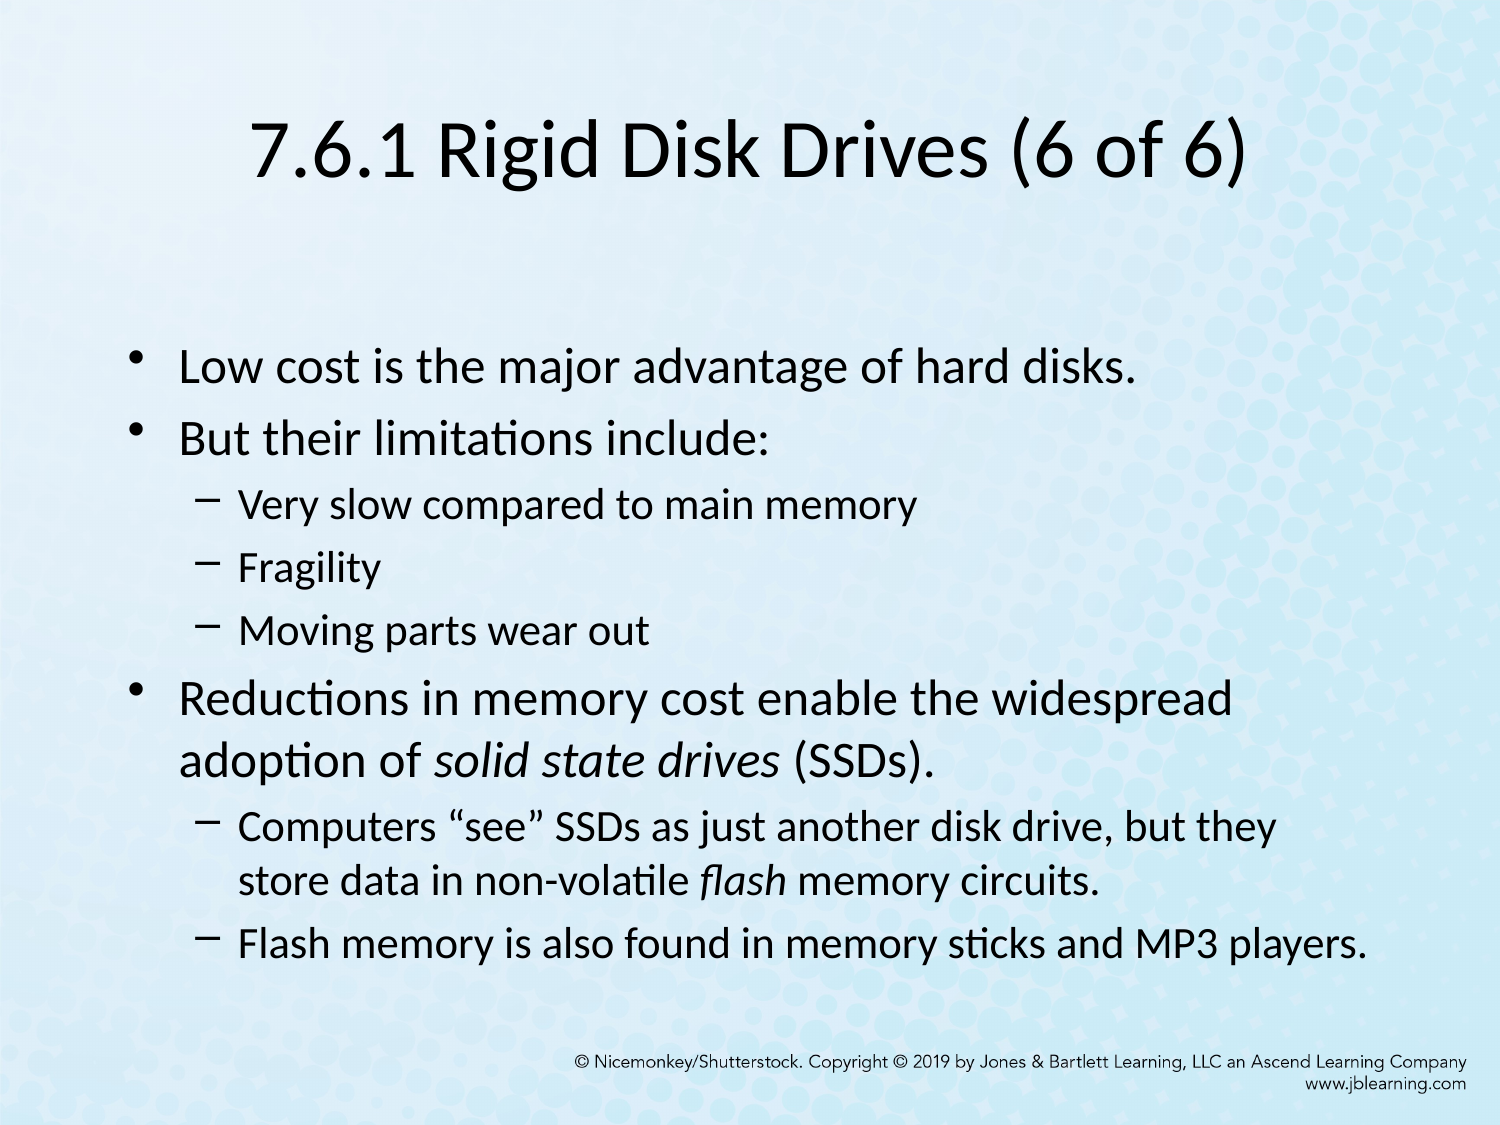

# 7.6.1 Rigid Disk Drives (6 of 6)
Low cost is the major advantage of hard disks.
But their limitations include:
Very slow compared to main memory
Fragility
Moving parts wear out
Reductions in memory cost enable the widespread adoption of solid state drives (SSDs).
Computers “see” SSDs as just another disk drive, but they store data in non-volatile flash memory circuits.
Flash memory is also found in memory sticks and MP3 players.